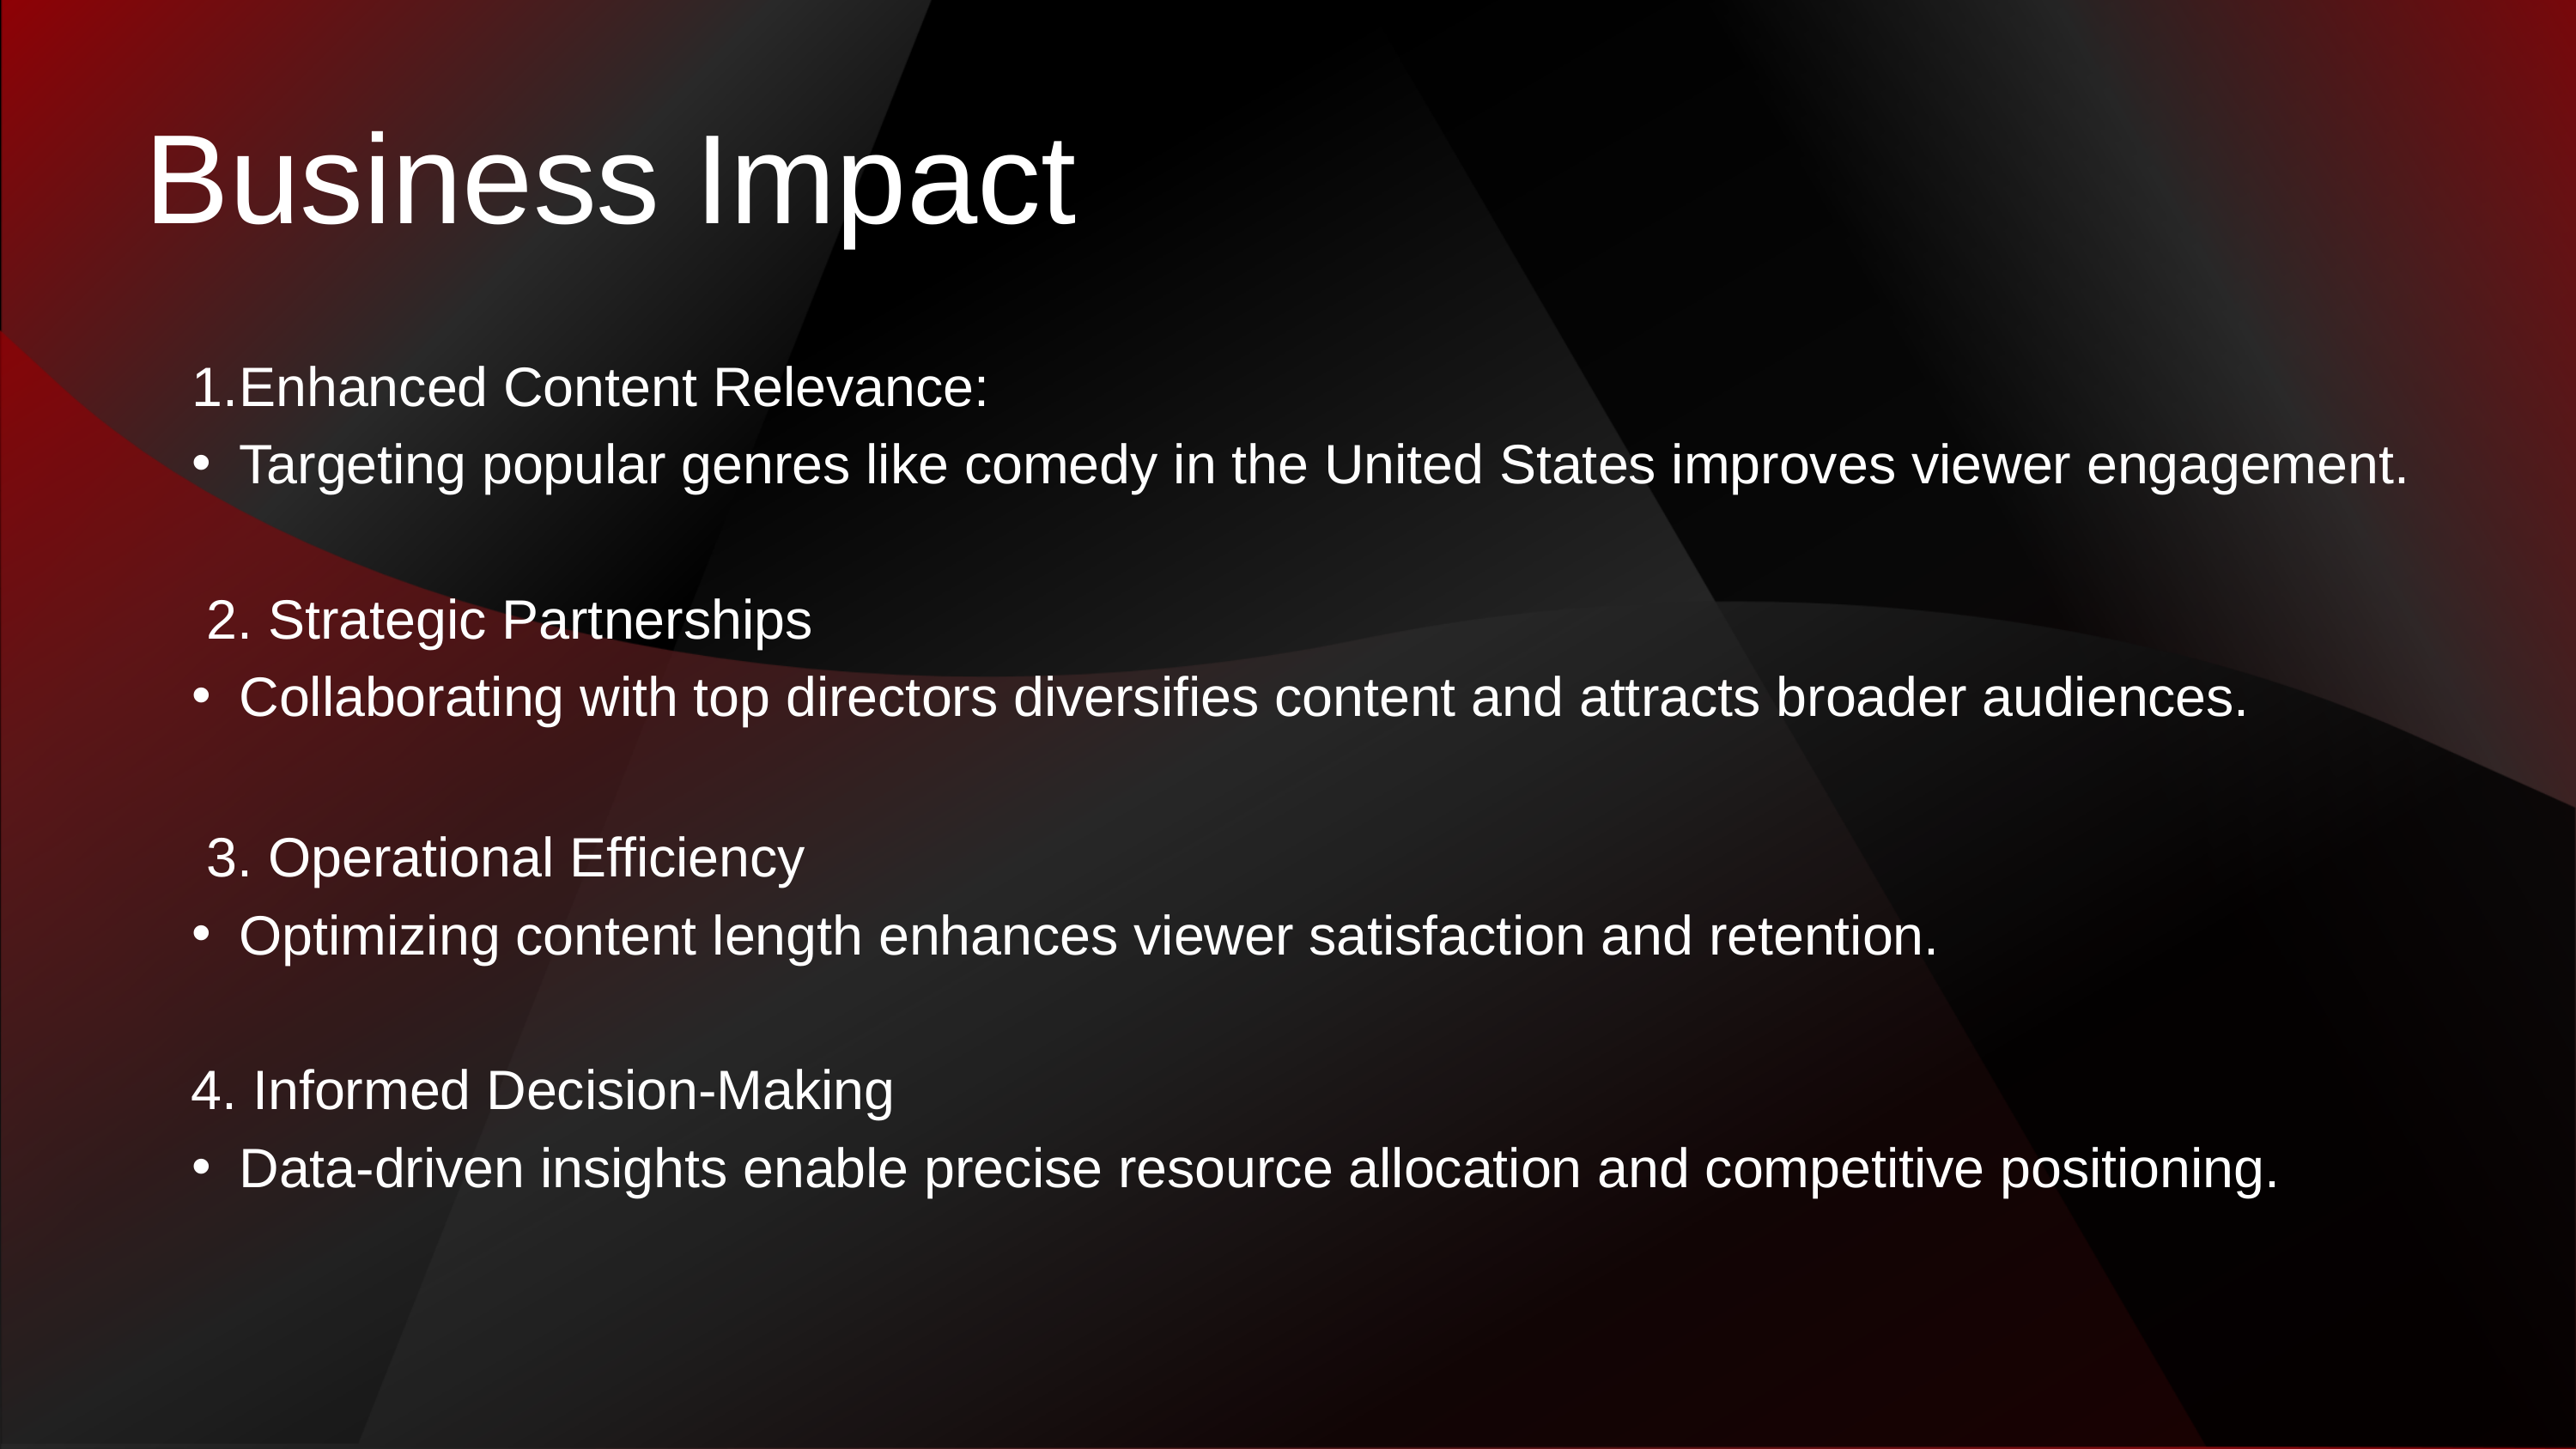

Business Impact
Enhanced Content Relevance:
Targeting popular genres like comedy in the United States improves viewer engagement.

    2. Strategic Partnerships
Collaborating with top directors diversifies content and attracts broader audiences.

    3. Operational Efficiency
Optimizing content length enhances viewer satisfaction and retention.

   4. Informed Decision-Making
Data-driven insights enable precise resource allocation and competitive positioning.